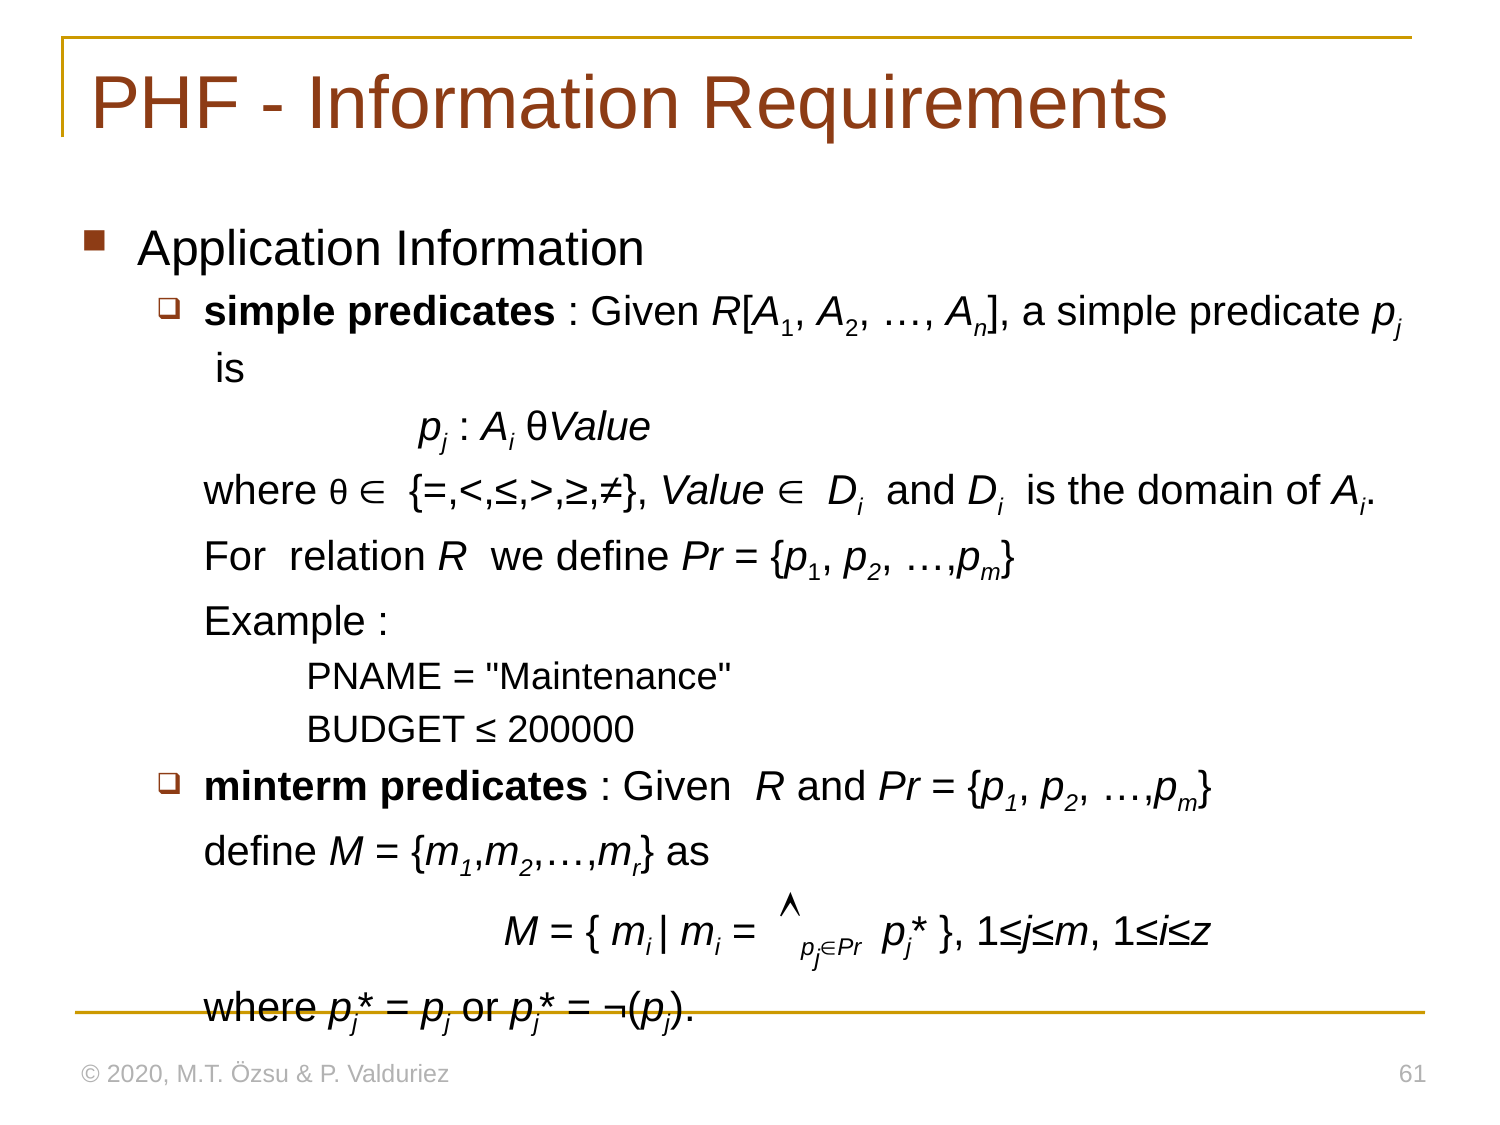

# PHF - Information Requirements
Application Information
simple predicates : Given R[A1, A2, …, An], a simple predicate pj  is
		pj : Ai θValue
	where θ ∈ {=,<,≤,>,≥,≠}, Value ∈ Di  and Di  is the domain of Ai.
	For  relation R  we define Pr = {p1, p2, …,pm}
	Example :
PNAME = "Maintenance"
BUDGET ≤ 200000
minterm predicates : Given  R and Pr = {p1, p2, …,pm}
	define M = {m1,m2,…,mr} as
			M = { mi | mi =  ∧pj∈Pr pj* }, 1≤j≤m, 1≤i≤z
	where pj* = pj or pj* = ¬(pj).

© 2020, M.T. Özsu & P. Valduriez
61